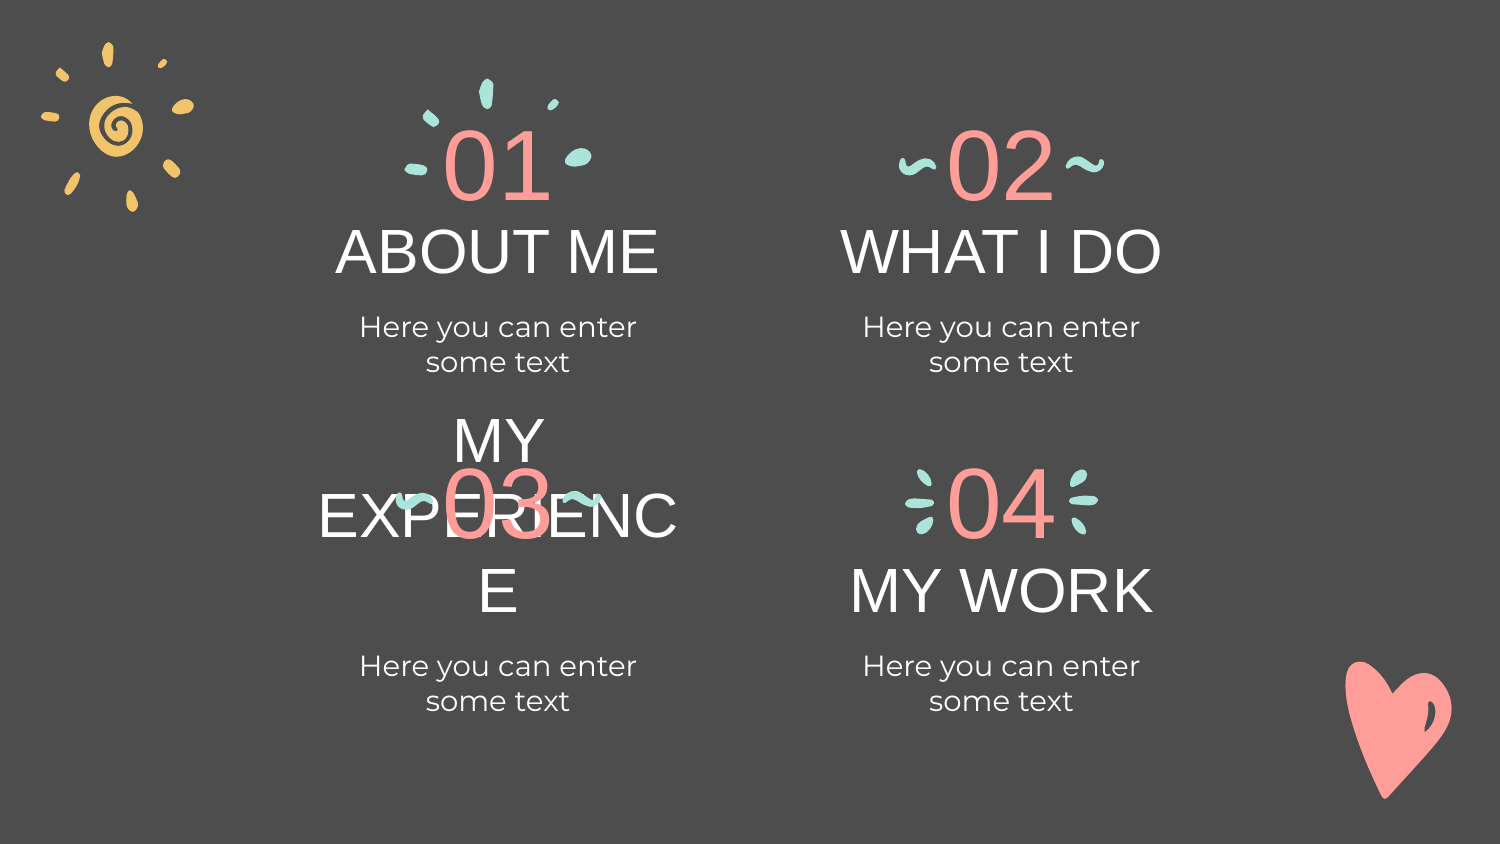

01
02

# ABOUT ME
WHAT I DO
Here you can enter some text
Here you can enter some text
03
04

MY EXPERIENCE
MY WORK
Here you can enter some text
Here you can enter some text